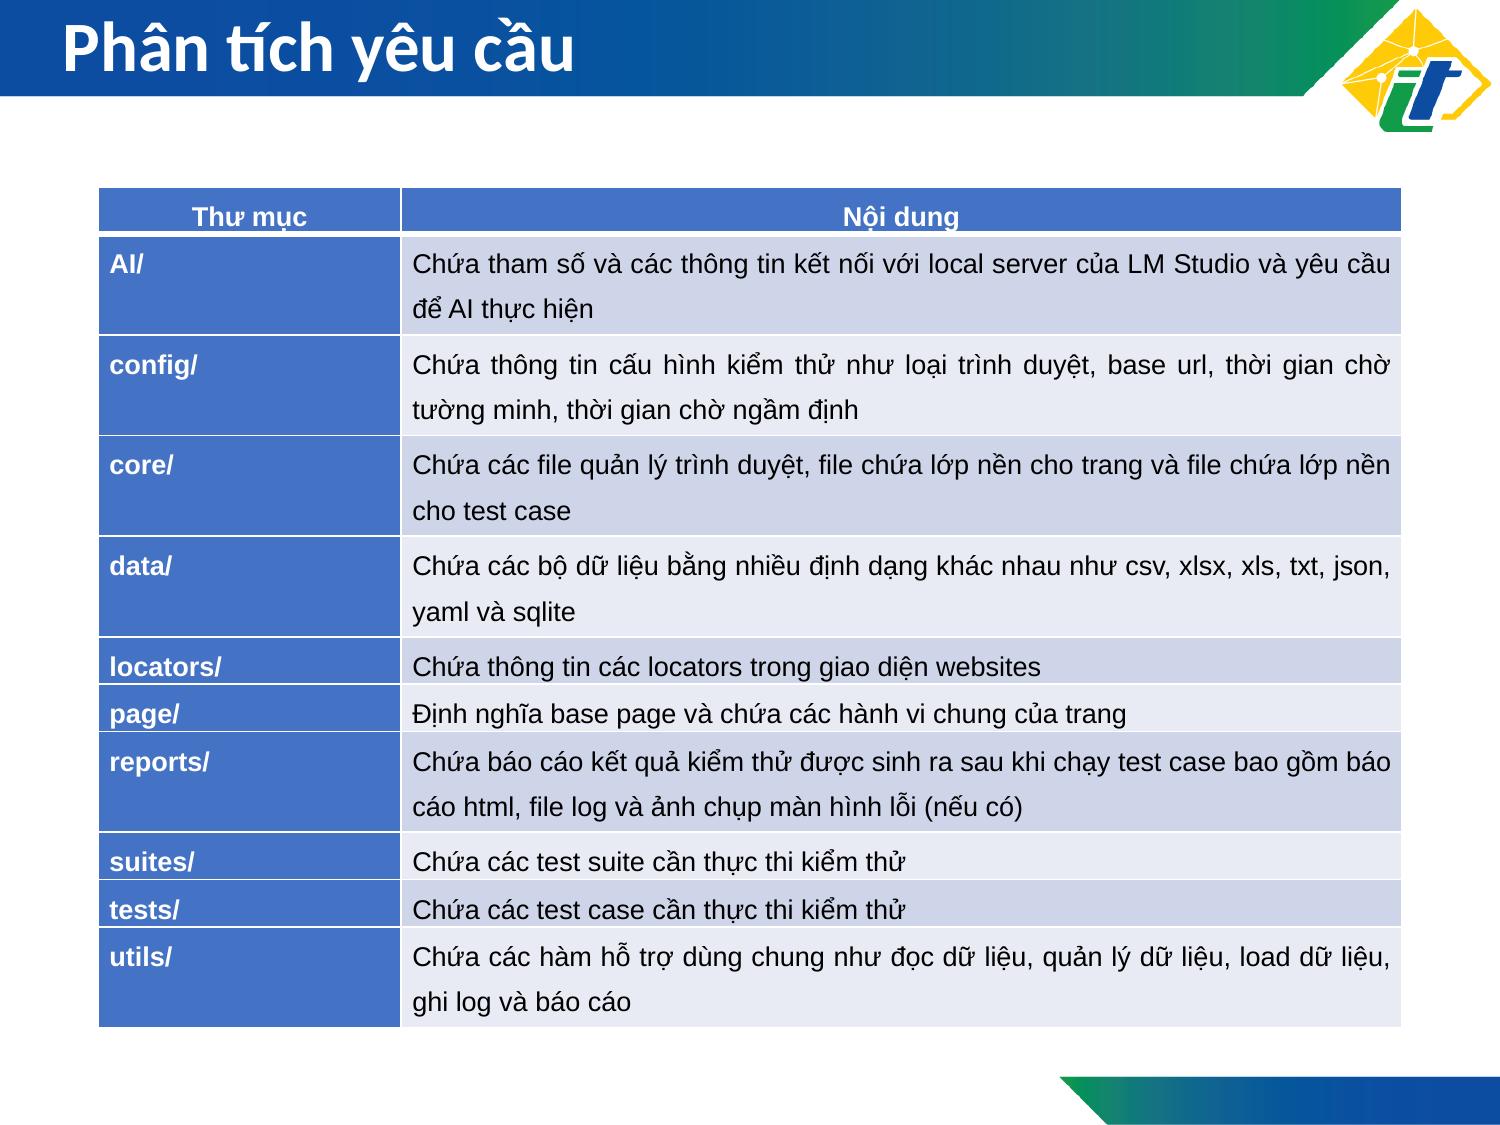

# Phân tích yêu cầu
| Thư mục | Nội dung |
| --- | --- |
| AI/ | Chứa tham số và các thông tin kết nối với local server của LM Studio và yêu cầu để AI thực hiện |
| config/ | Chứa thông tin cấu hình kiểm thử như loại trình duyệt, base url, thời gian chờ tường minh, thời gian chờ ngầm định |
| core/ | Chứa các file quản lý trình duyệt, file chứa lớp nền cho trang và file chứa lớp nền cho test case |
| data/ | Chứa các bộ dữ liệu bằng nhiều định dạng khác nhau như csv, xlsx, xls, txt, json, yaml và sqlite |
| locators/ | Chứa thông tin các locators trong giao diện websites |
| page/ | Định nghĩa base page và chứa các hành vi chung của trang |
| reports/ | Chứa báo cáo kết quả kiểm thử được sinh ra sau khi chạy test case bao gồm báo cáo html, file log và ảnh chụp màn hình lỗi (nếu có) |
| suites/ | Chứa các test suite cần thực thi kiểm thử |
| tests/ | Chứa các test case cần thực thi kiểm thử |
| utils/ | Chứa các hàm hỗ trợ dùng chung như đọc dữ liệu, quản lý dữ liệu, load dữ liệu, ghi log và báo cáo |